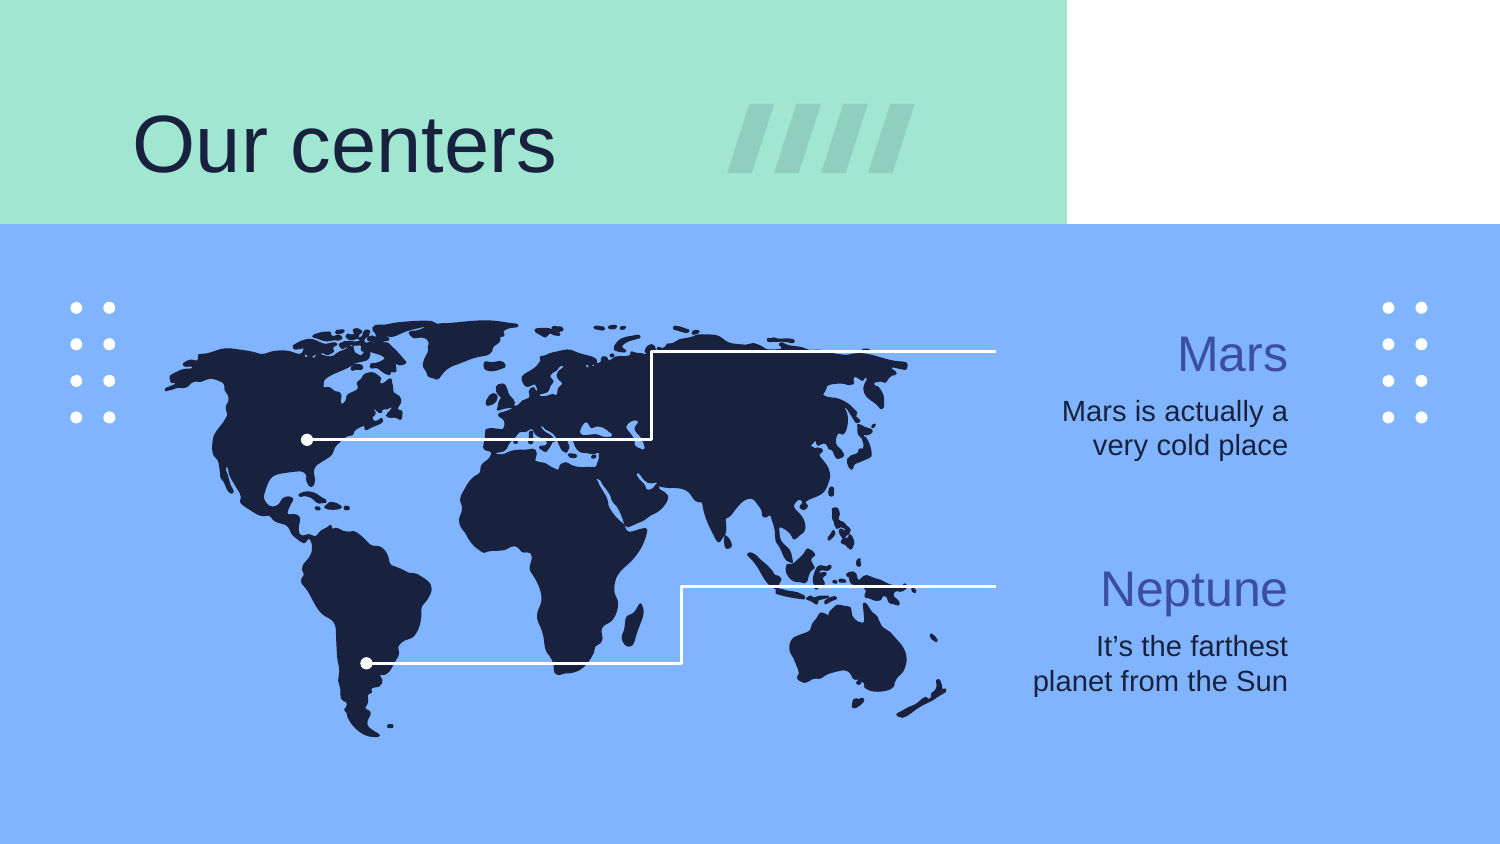

# Our centers

Mars

Mars is actually a very cold place
Neptune
It’s the farthest planet from the Sun